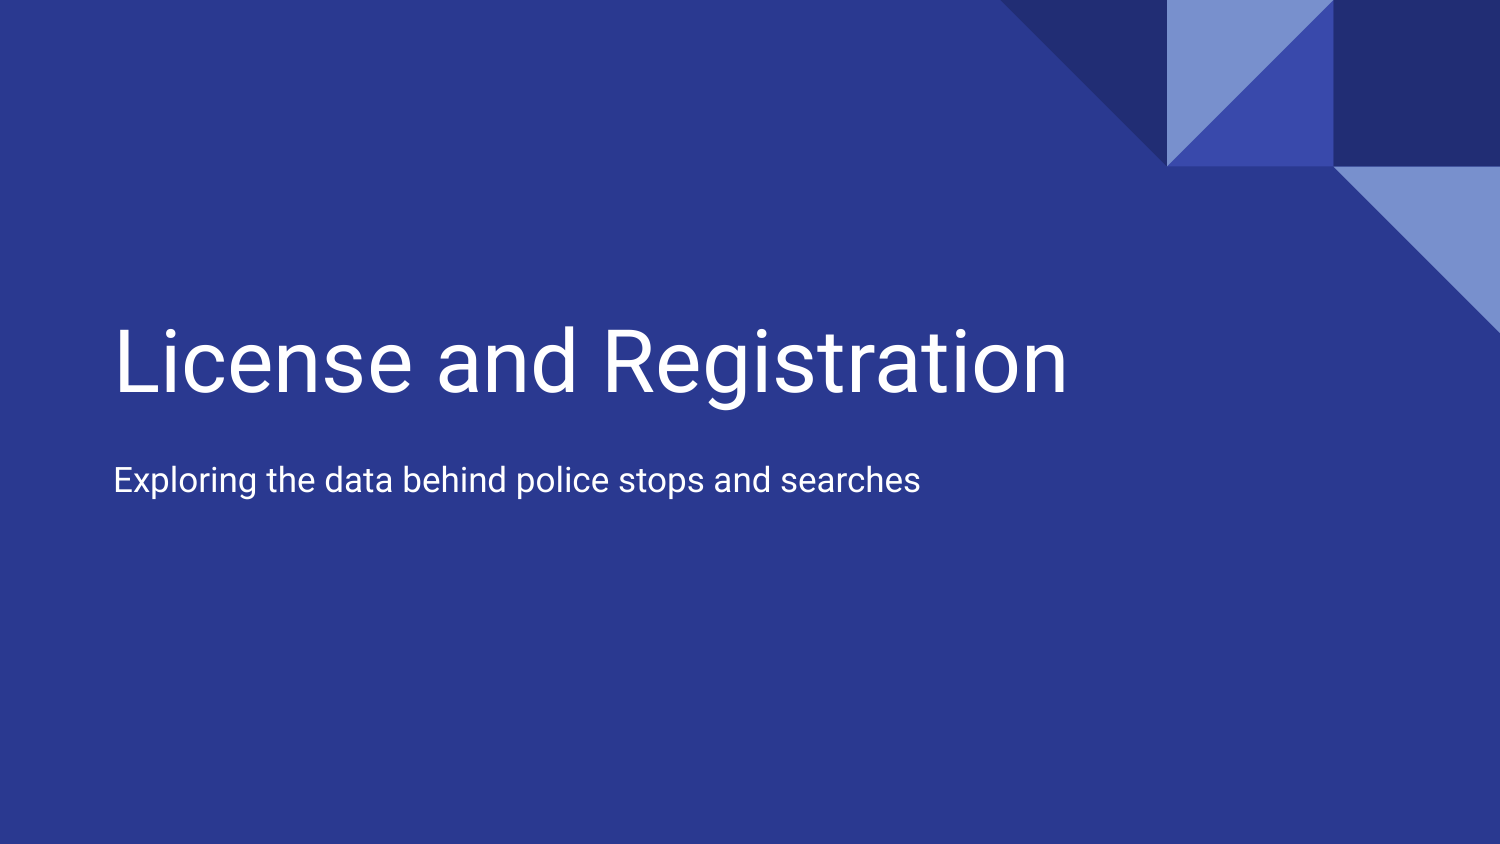

# License and Registration
Exploring the data behind police stops and searches